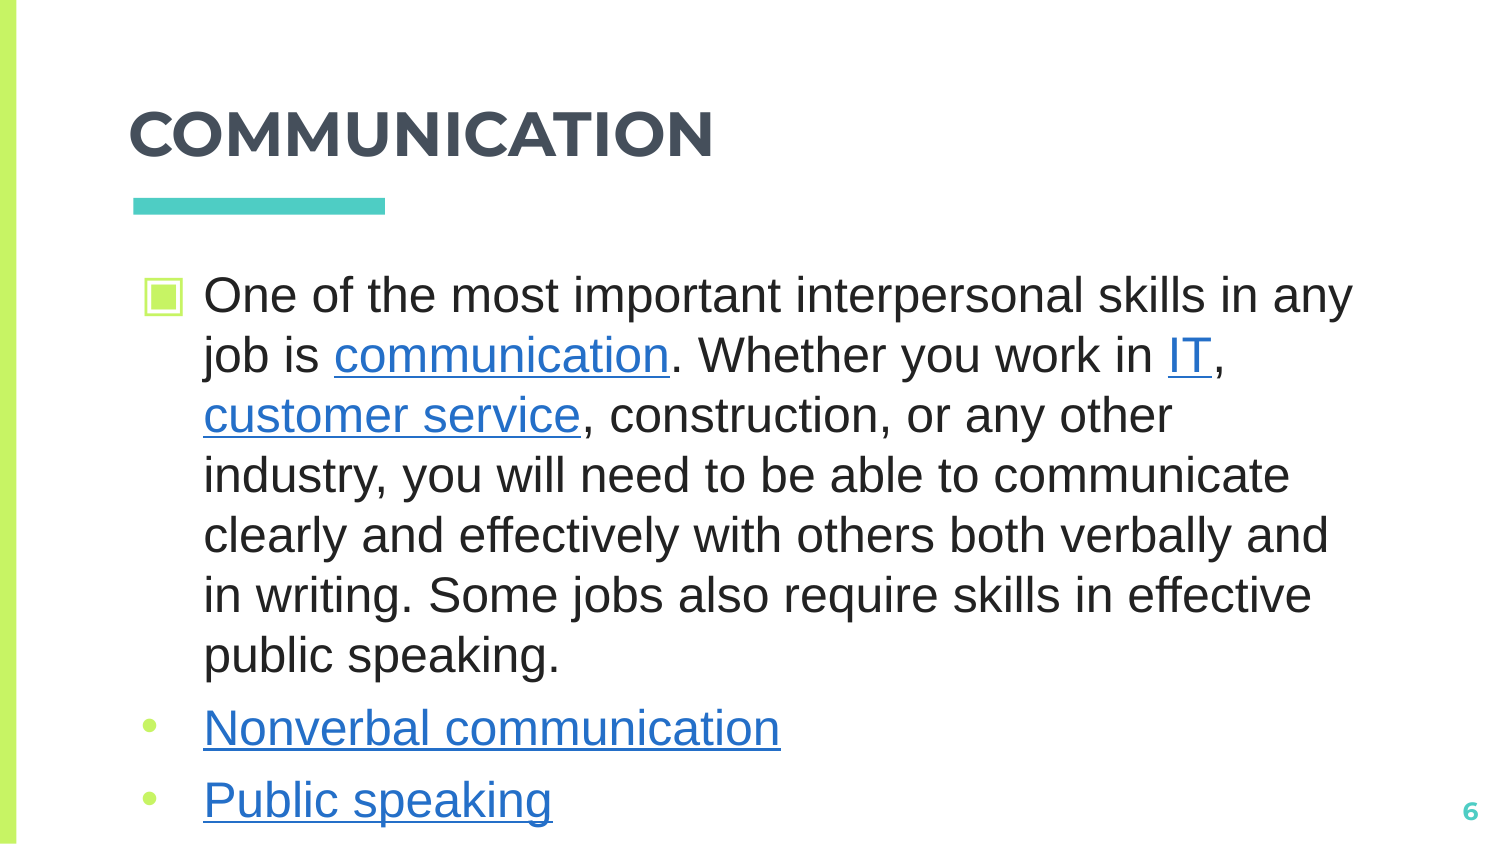

# COMMUNICATION
One of the most important interpersonal skills in any job is communication. Whether you work in IT, customer service, construction, or any other industry, you will need to be able to communicate clearly and effectively with others both verbally and in writing. Some jobs also require skills in effective public speaking.
Nonverbal communication
Public speaking
Verbal communication

6